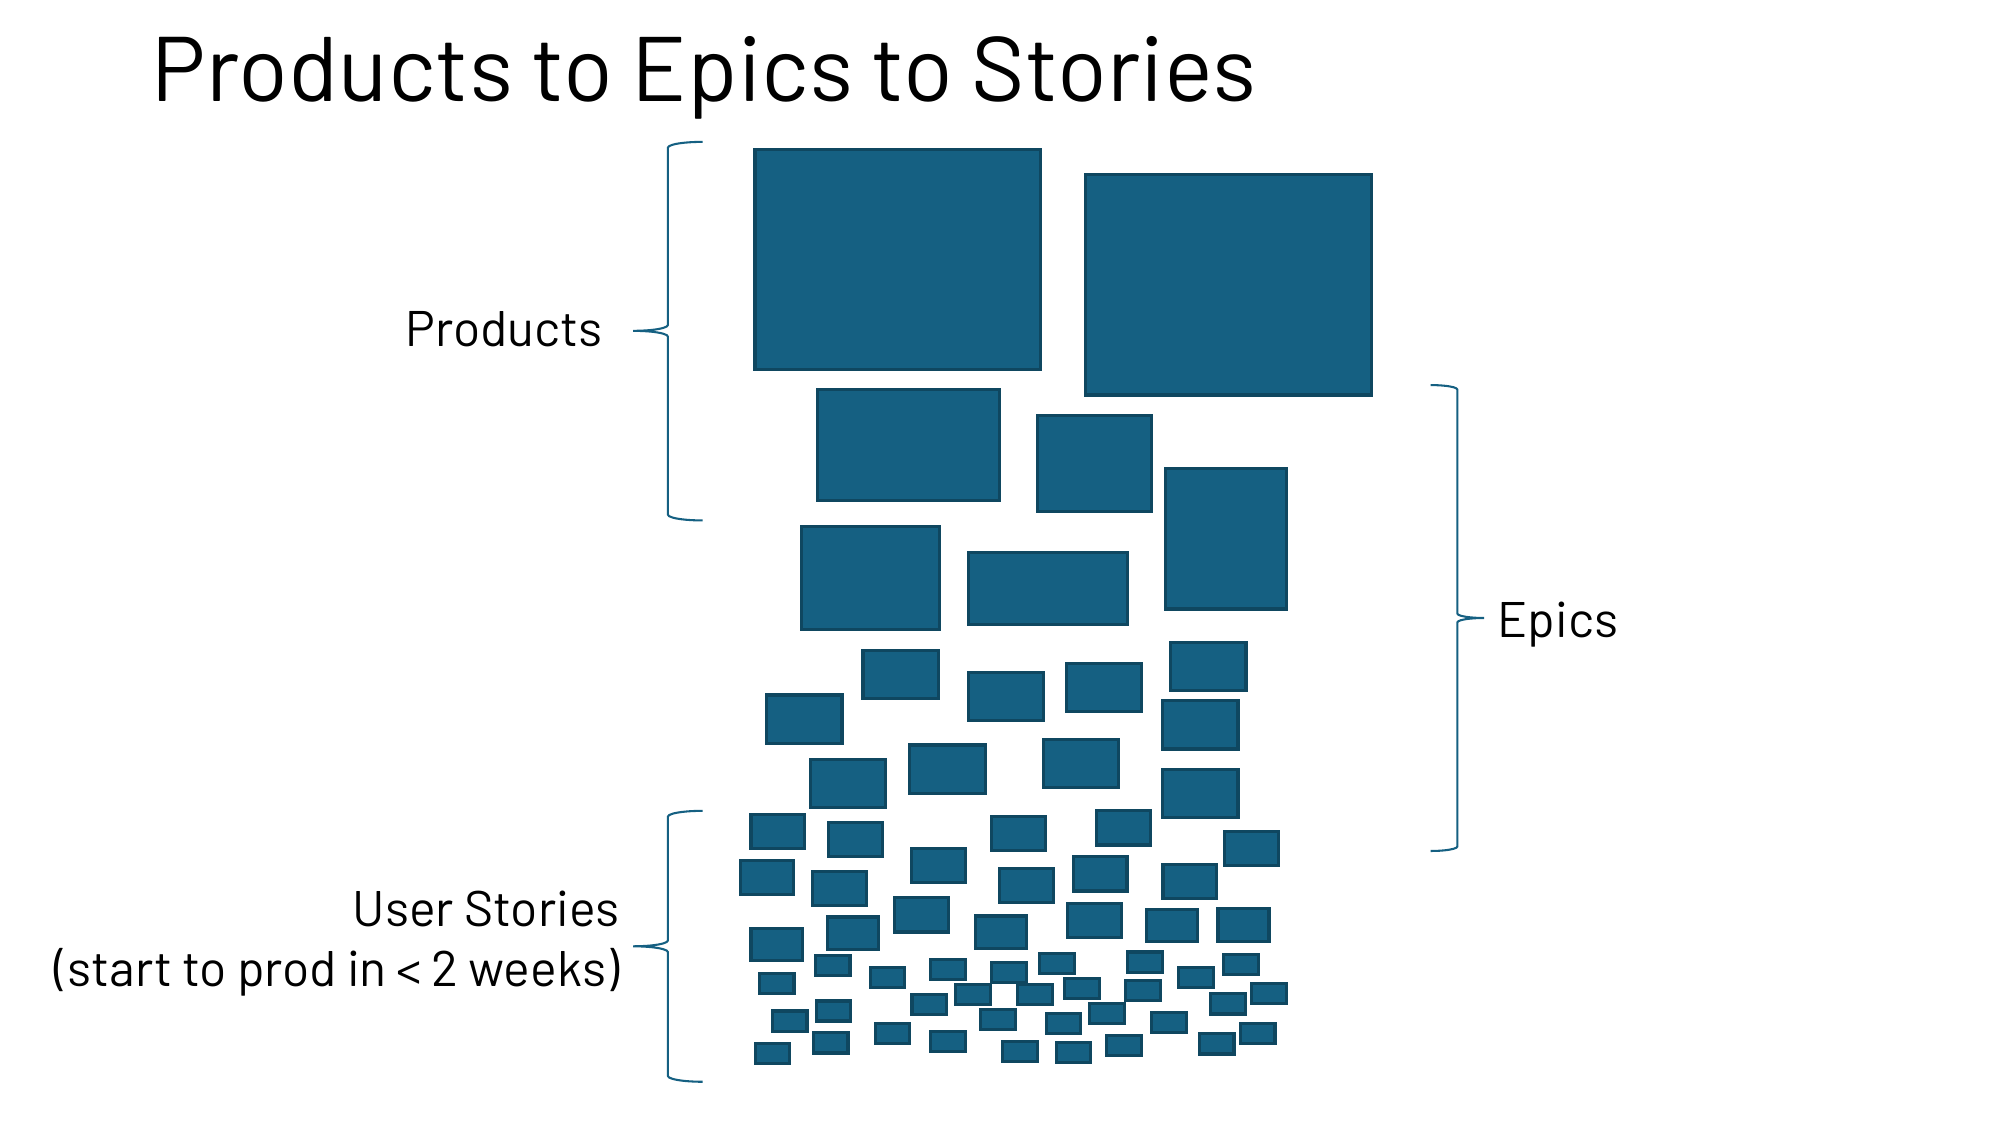

# Products to Epics to Stories

Products

Epics

User Stories
(start to prod in < 2 weeks)